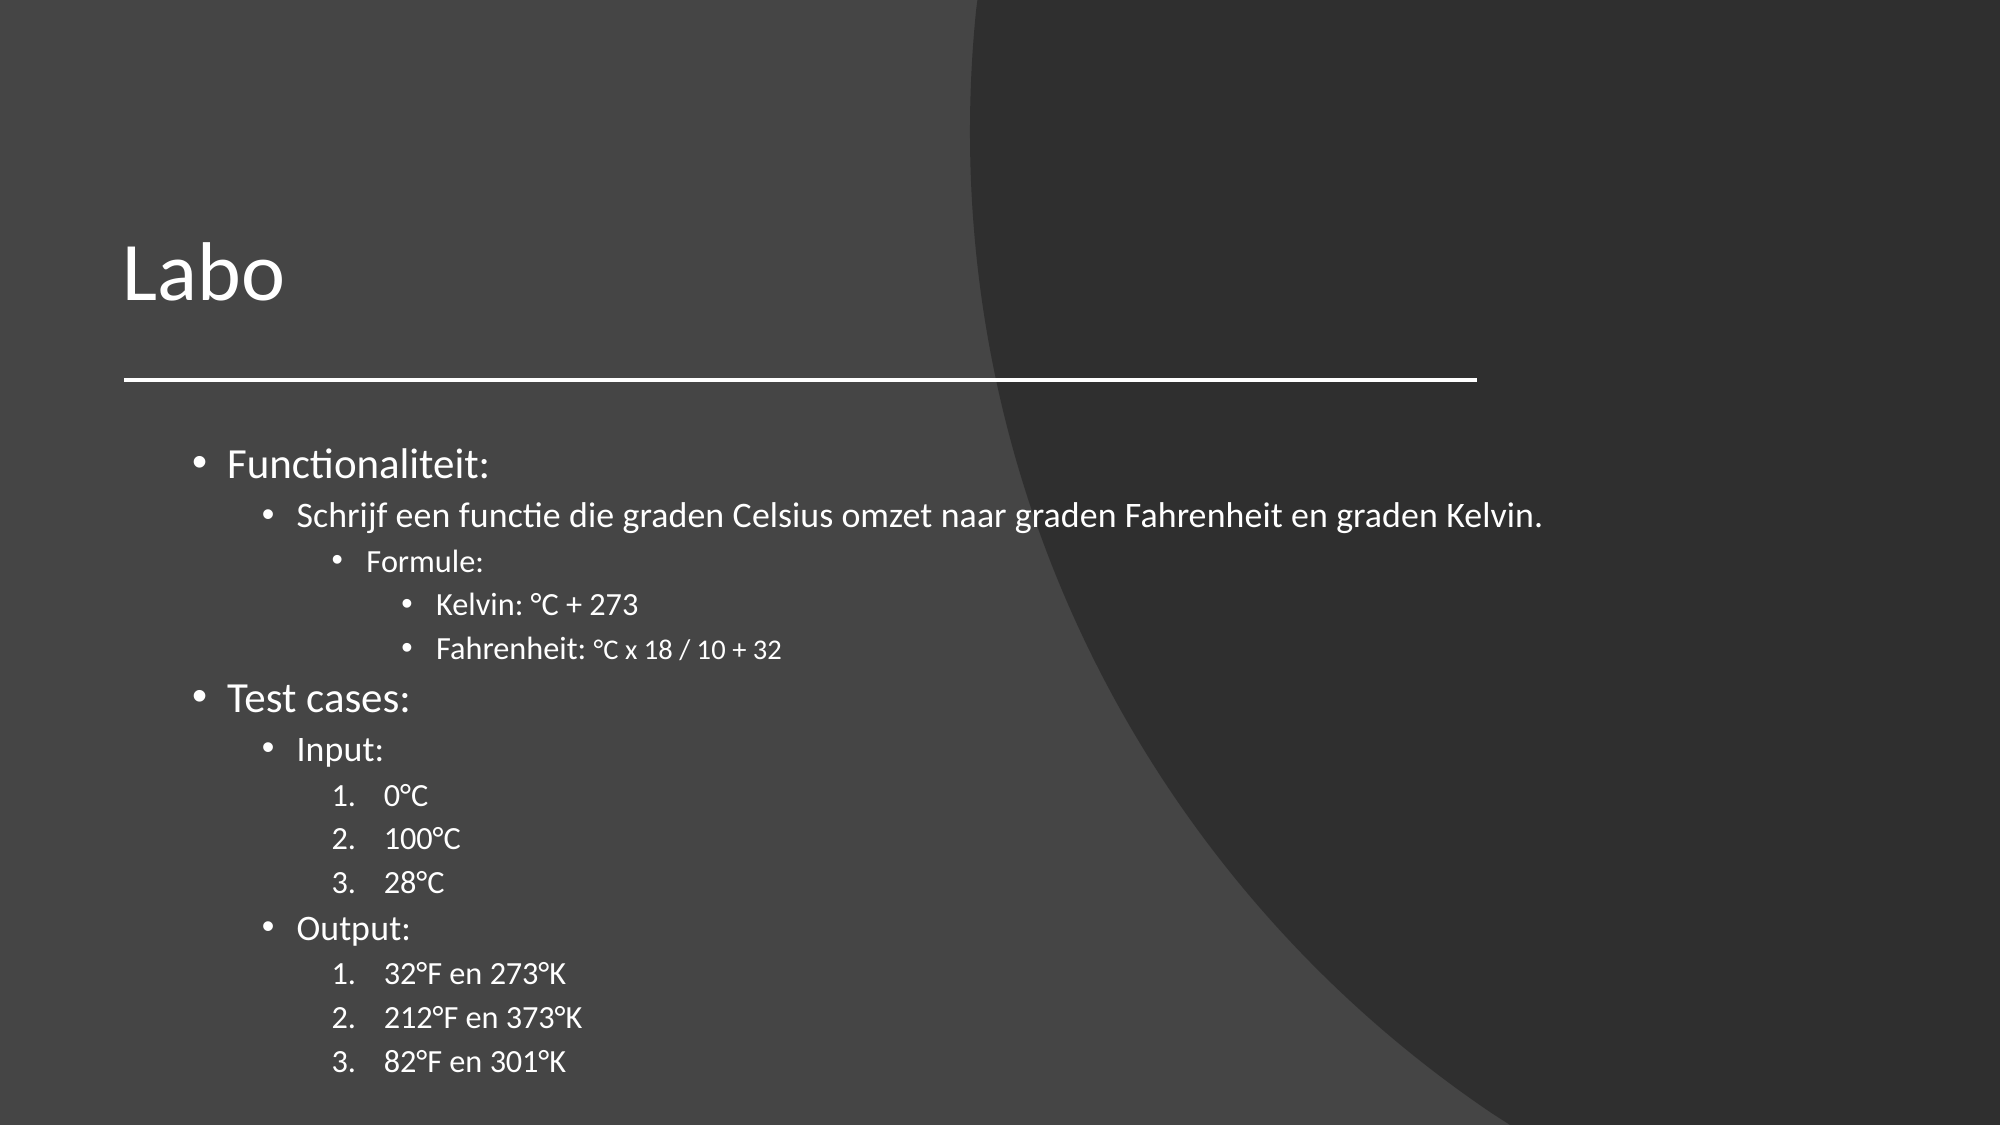

# Labo
Functionaliteit:
Schrijf een functie die graden Celsius omzet naar graden Fahrenheit en graden Kelvin.
Formule:
Kelvin: °C + 273
Fahrenheit: °C x 18 / 10 + 32
Test cases:
Input:
0°C
100°C
28°C
Output:
32°F en 273°K
212°F en 373°K
82°F en 301°K